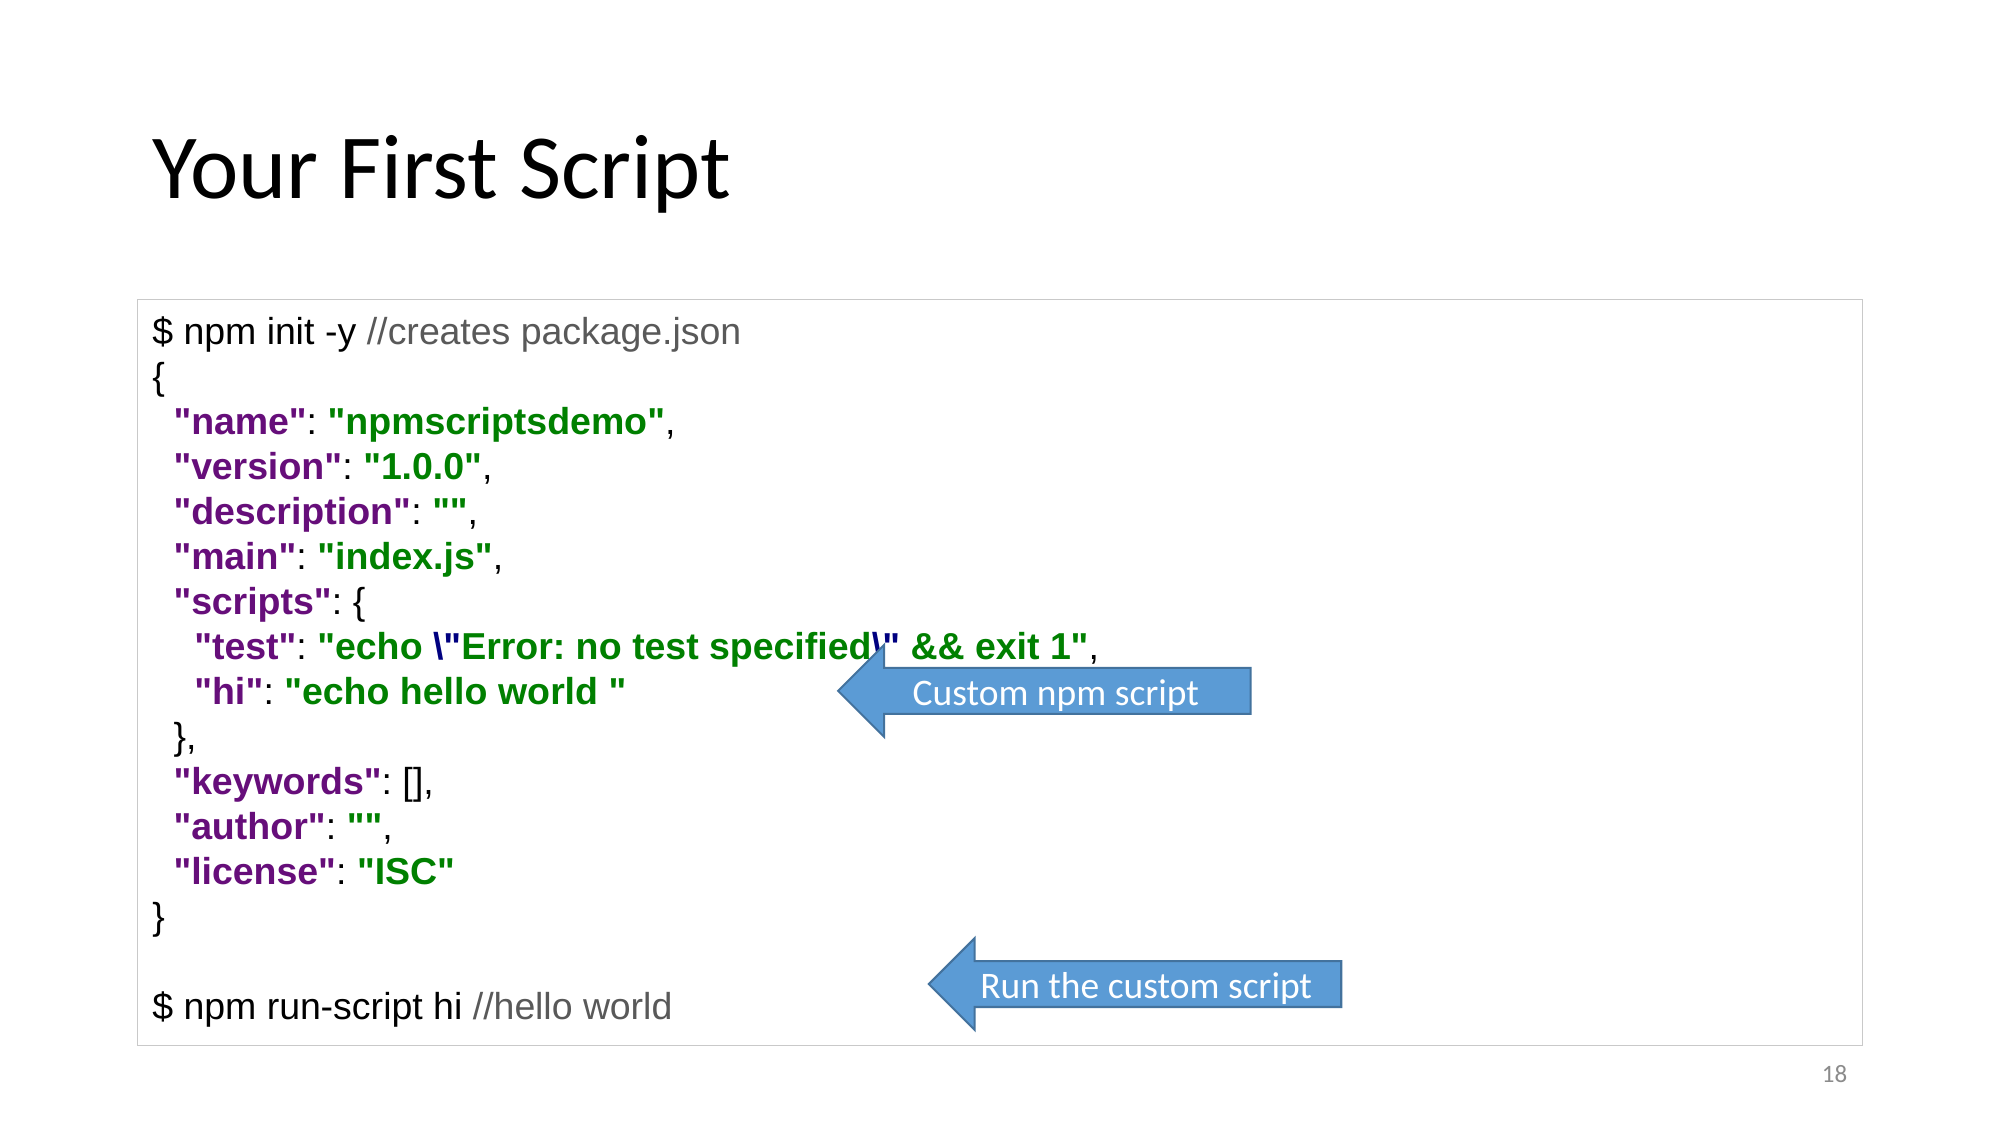

# Your First Script
$ npm init -y //creates package.json
{
  "name": "npmscriptsdemo",
  "version": "1.0.0",
  "description": "",
  "main": "index.js",
  "scripts": {
    "test": "echo \"Error: no test specified\" && exit 1",
    "hi": "echo hello world "
  },
  "keywords": [],
  "author": "",
  "license": "ISC"
}

$ npm run-script hi //hello world

Custom npm script
Run the custom script
18